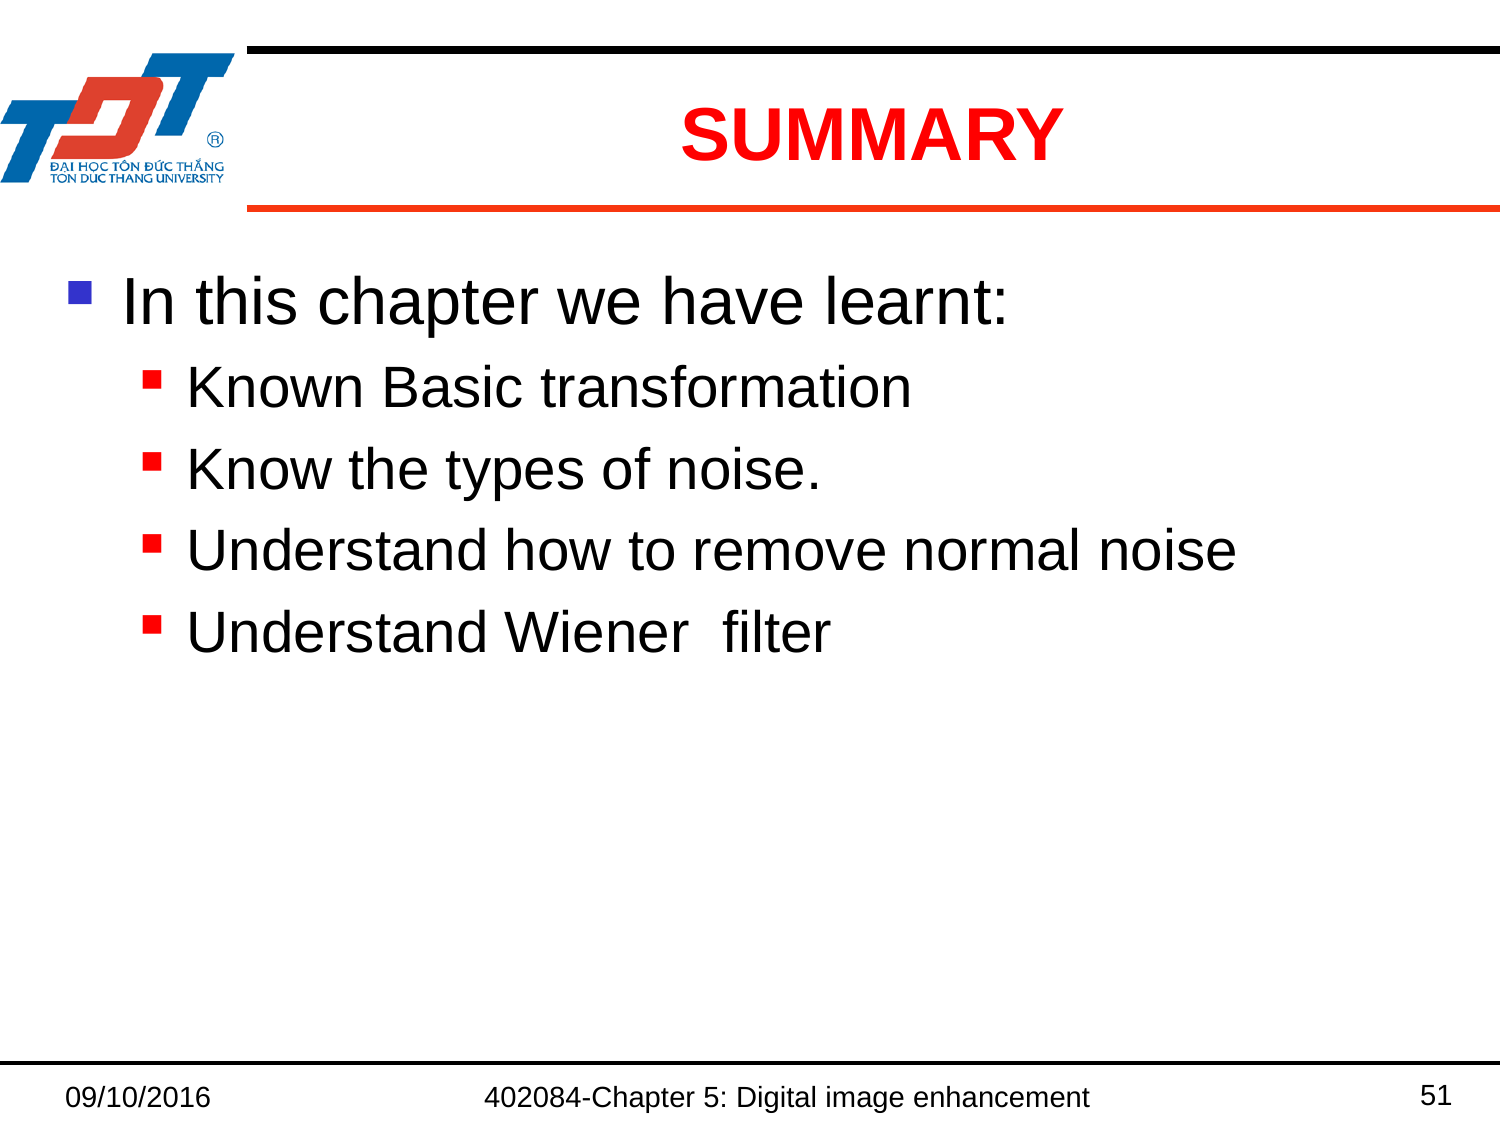

# SUMMARY
In this chapter we have learnt:
Known Basic transformation
Know the types of noise.
Understand how to remove normal noise
Understand Wiener  filter

51
09/10/2016
402084-Chapter 5: Digital image enhancement